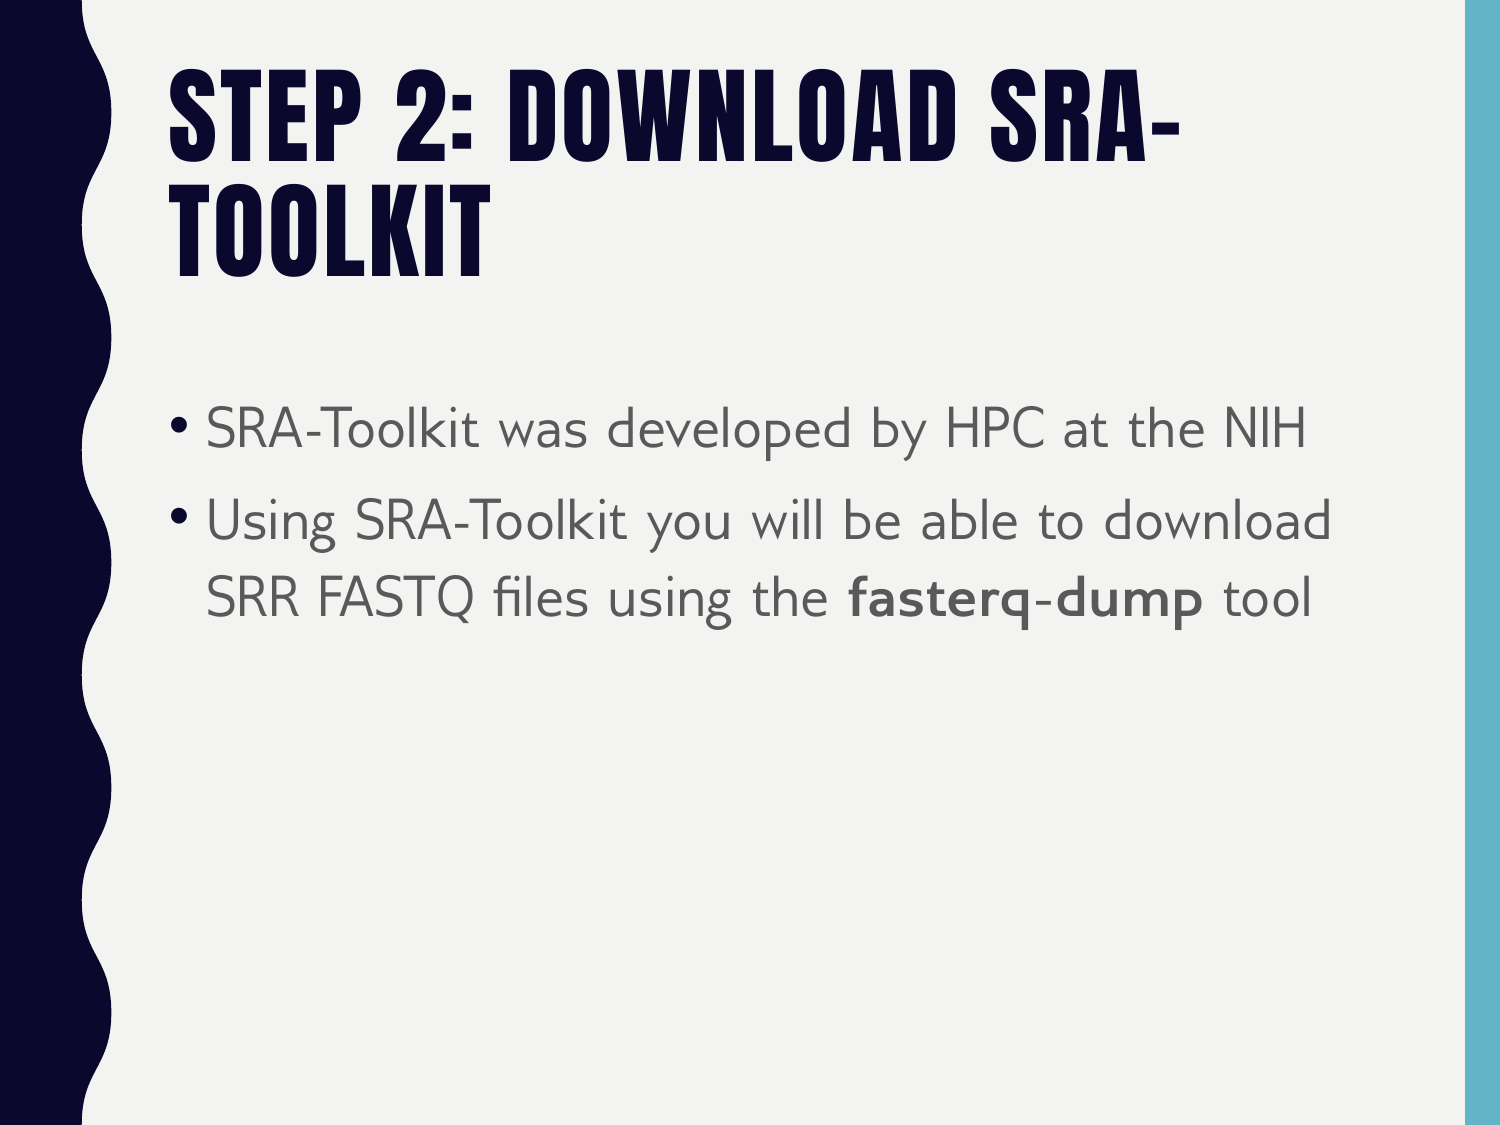

# Step 2: Download SRA-toolkit
SRA-Toolkit was developed by HPC at the NIH
Using SRA-Toolkit you will be able to download SRR FASTQ files using the fasterq-dump tool